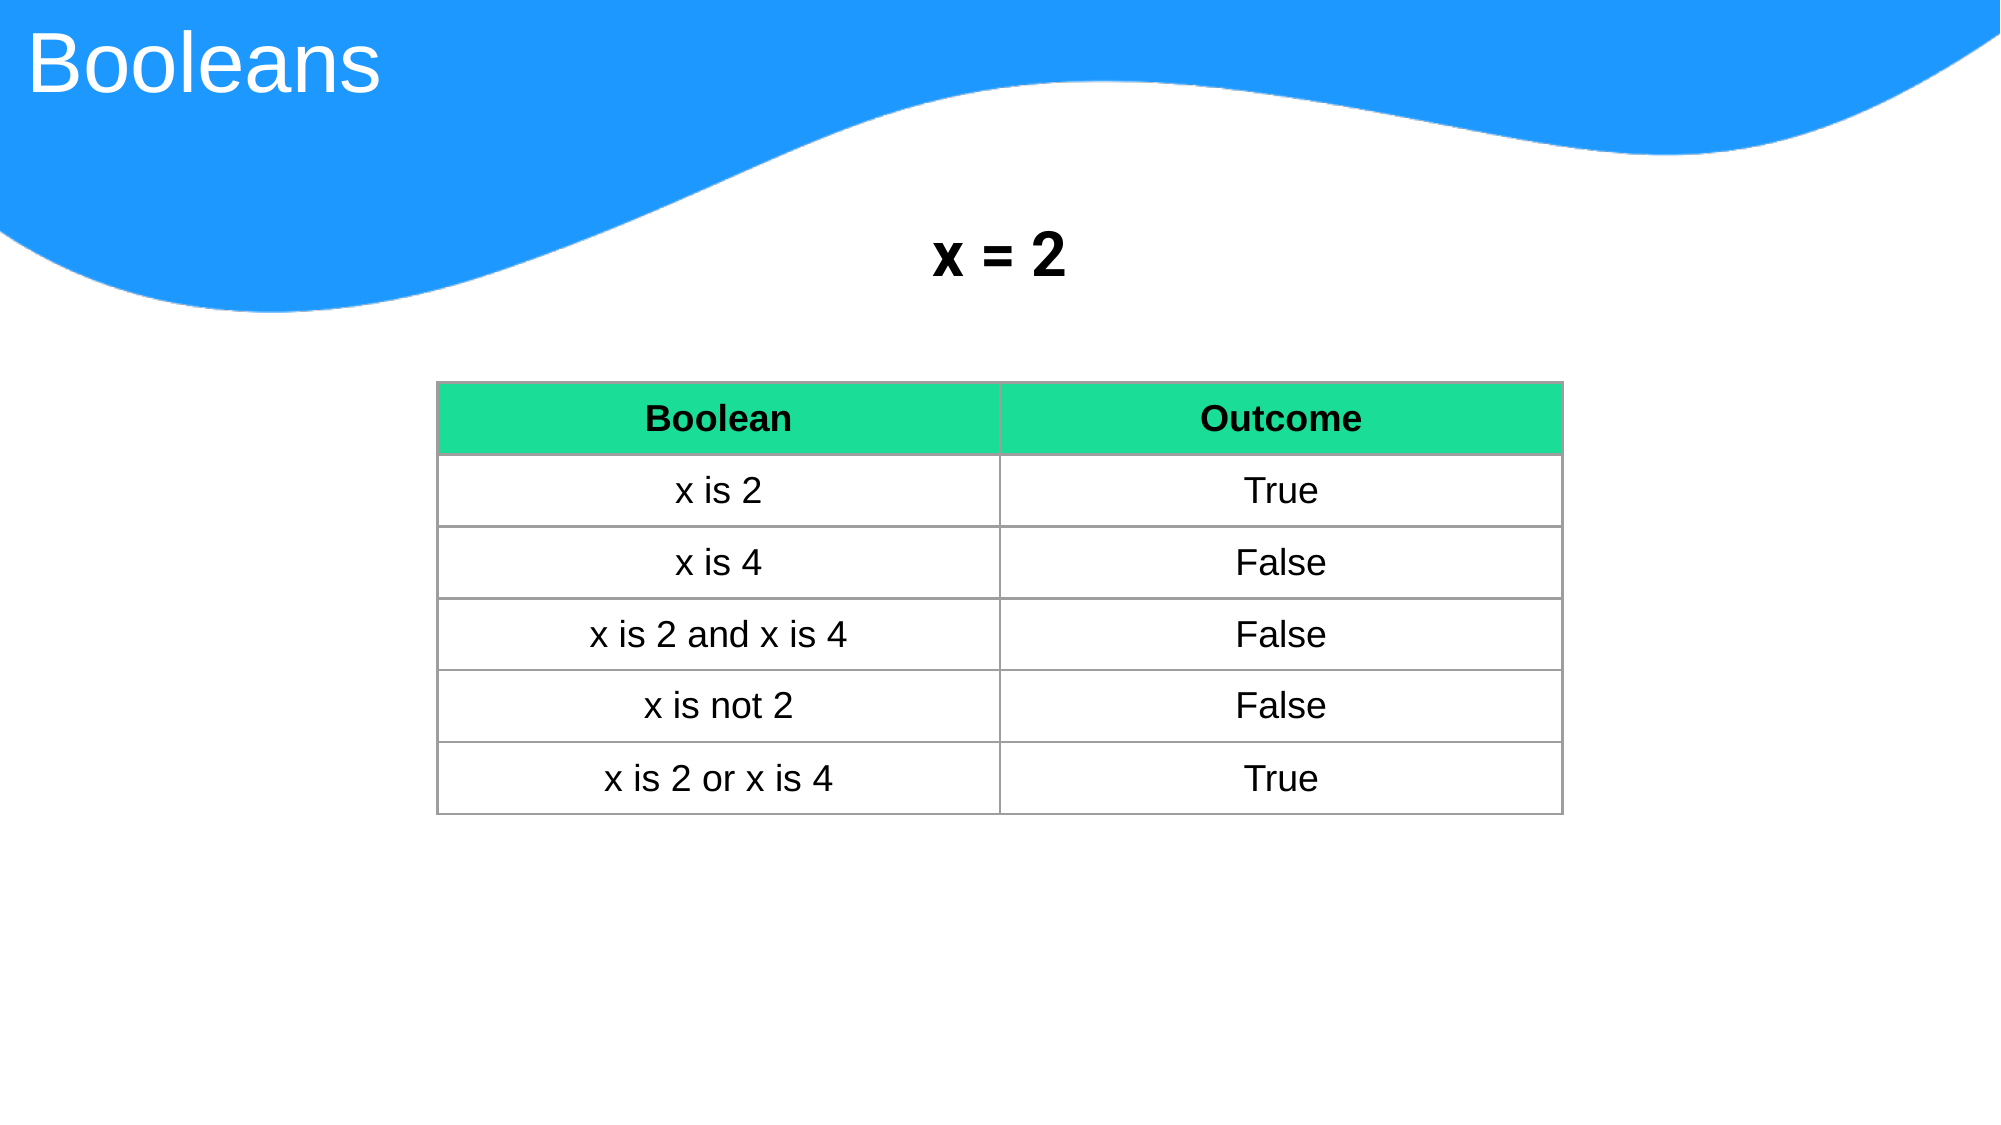

Booleans
x = 2
| Boolean | Outcome |
| --- | --- |
| x is 2 | True |
| x is 4 | False |
| x is 2 and x is 4 | False |
| x is not 2 | False |
| x is 2 or x is 4 | True |